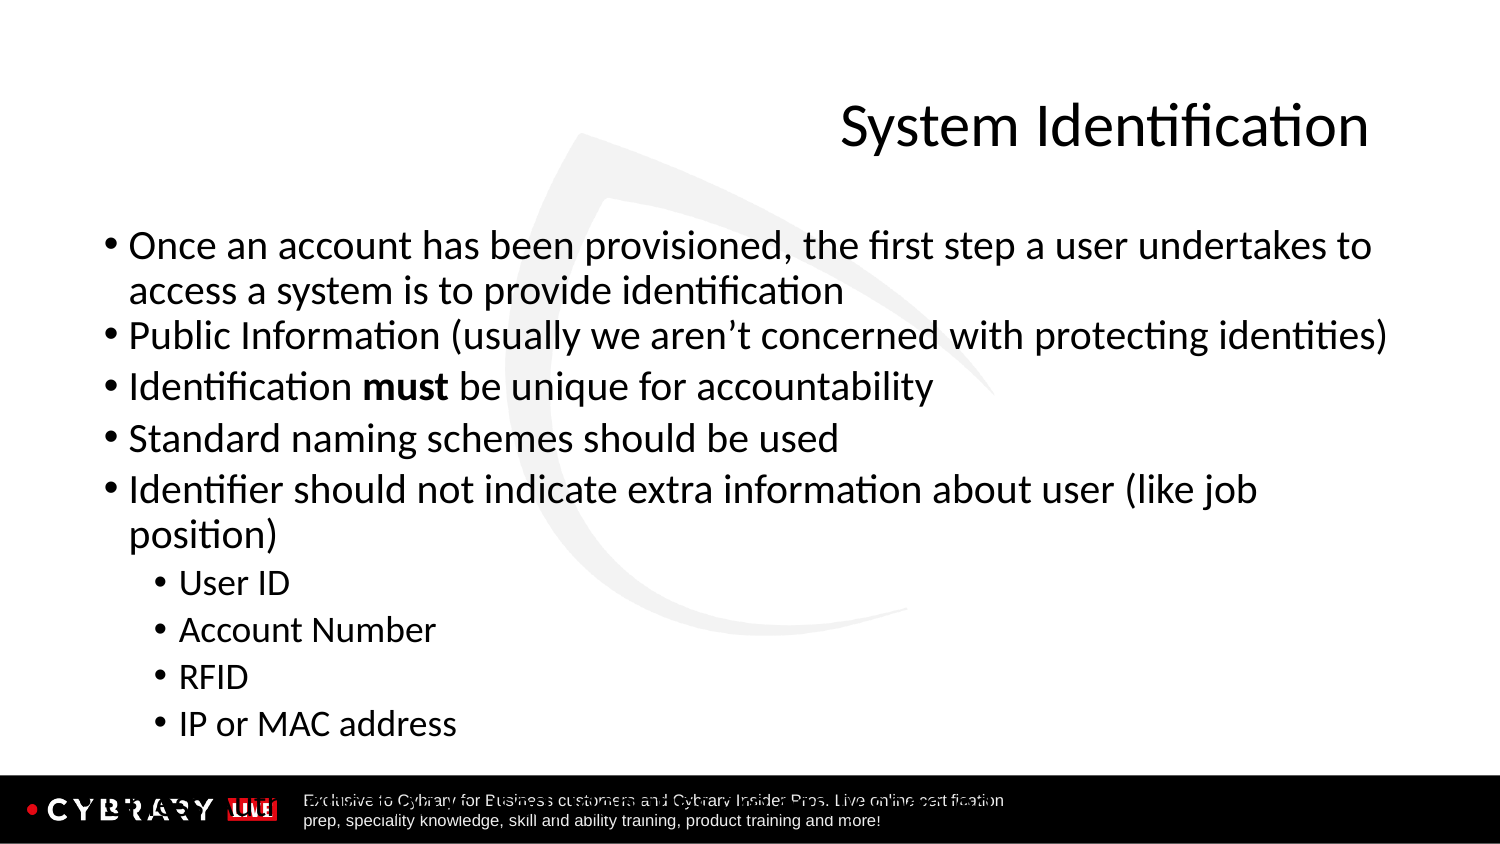

# System Identification
Once an account has been provisioned, the first step a user undertakes to access a system is to provide identification
Public Information (usually we aren’t concerned with protecting identities)
Identification must be unique for accountability
Standard naming schemes should be used
Identifier should not indicate extra information about user (like job position)
User ID
Account Number
RFID
IP or MAC address
Unless Authentication is used, identities are easily spoofed

133